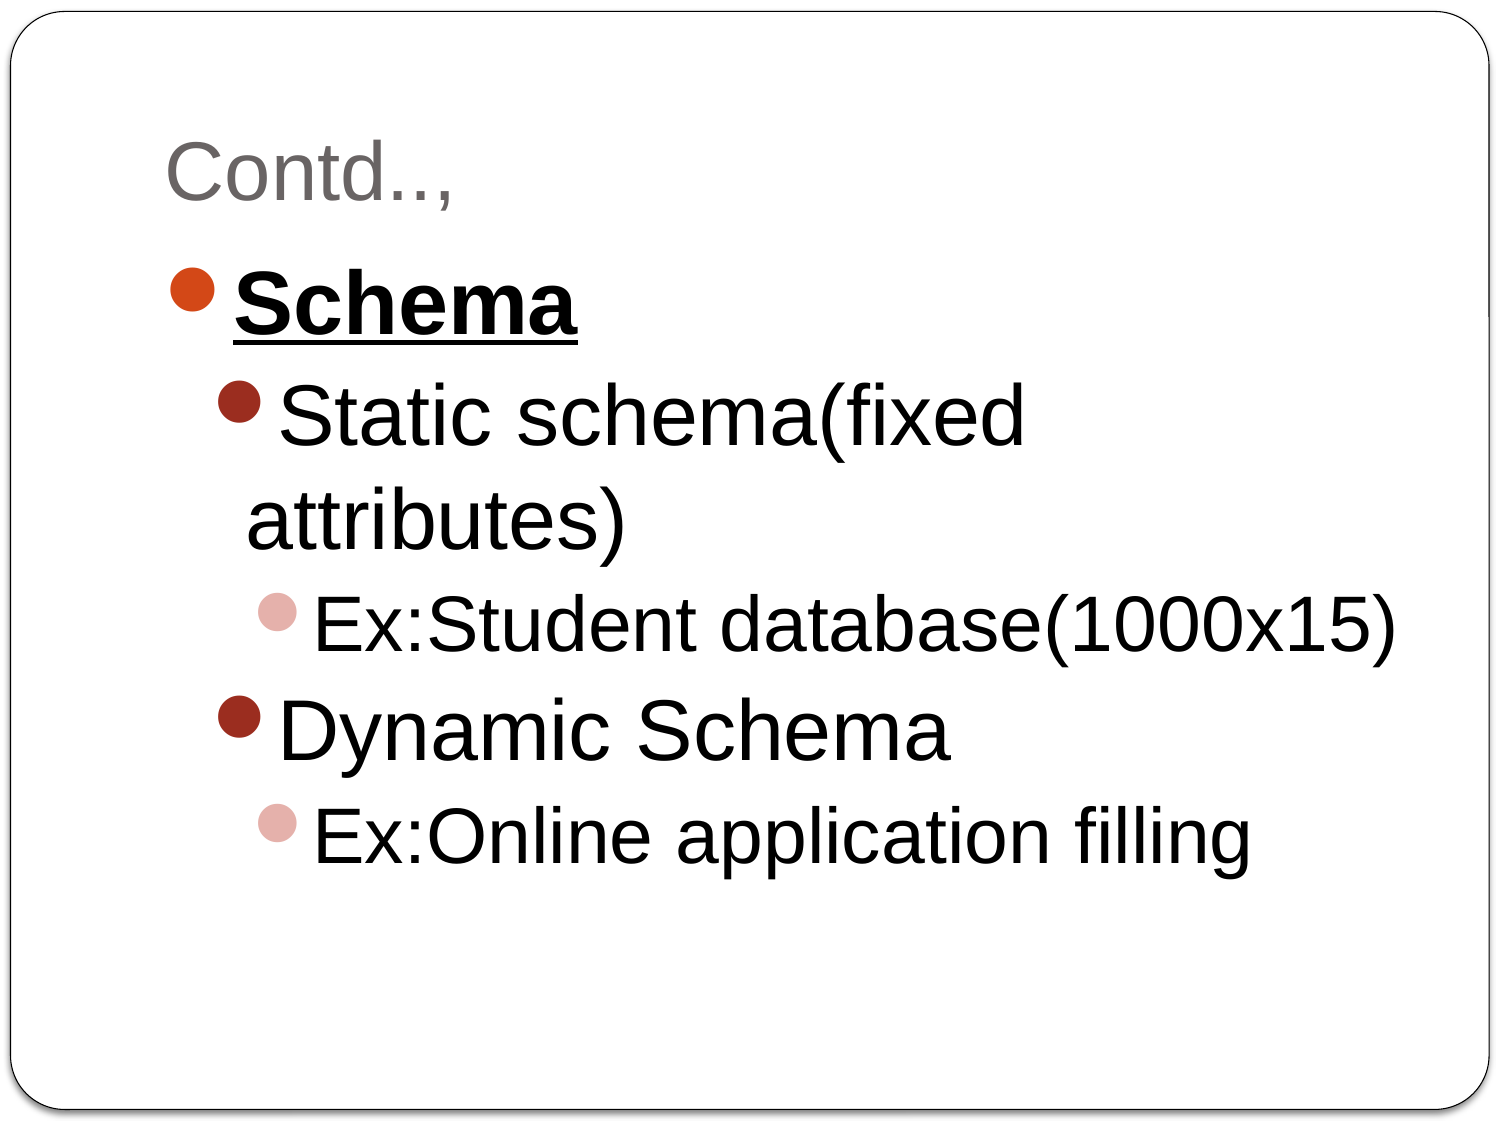

# Contd..,
Schema
Static schema(fixed attributes)
Ex:Student database(1000x15)
Dynamic Schema
Ex:Online application filling